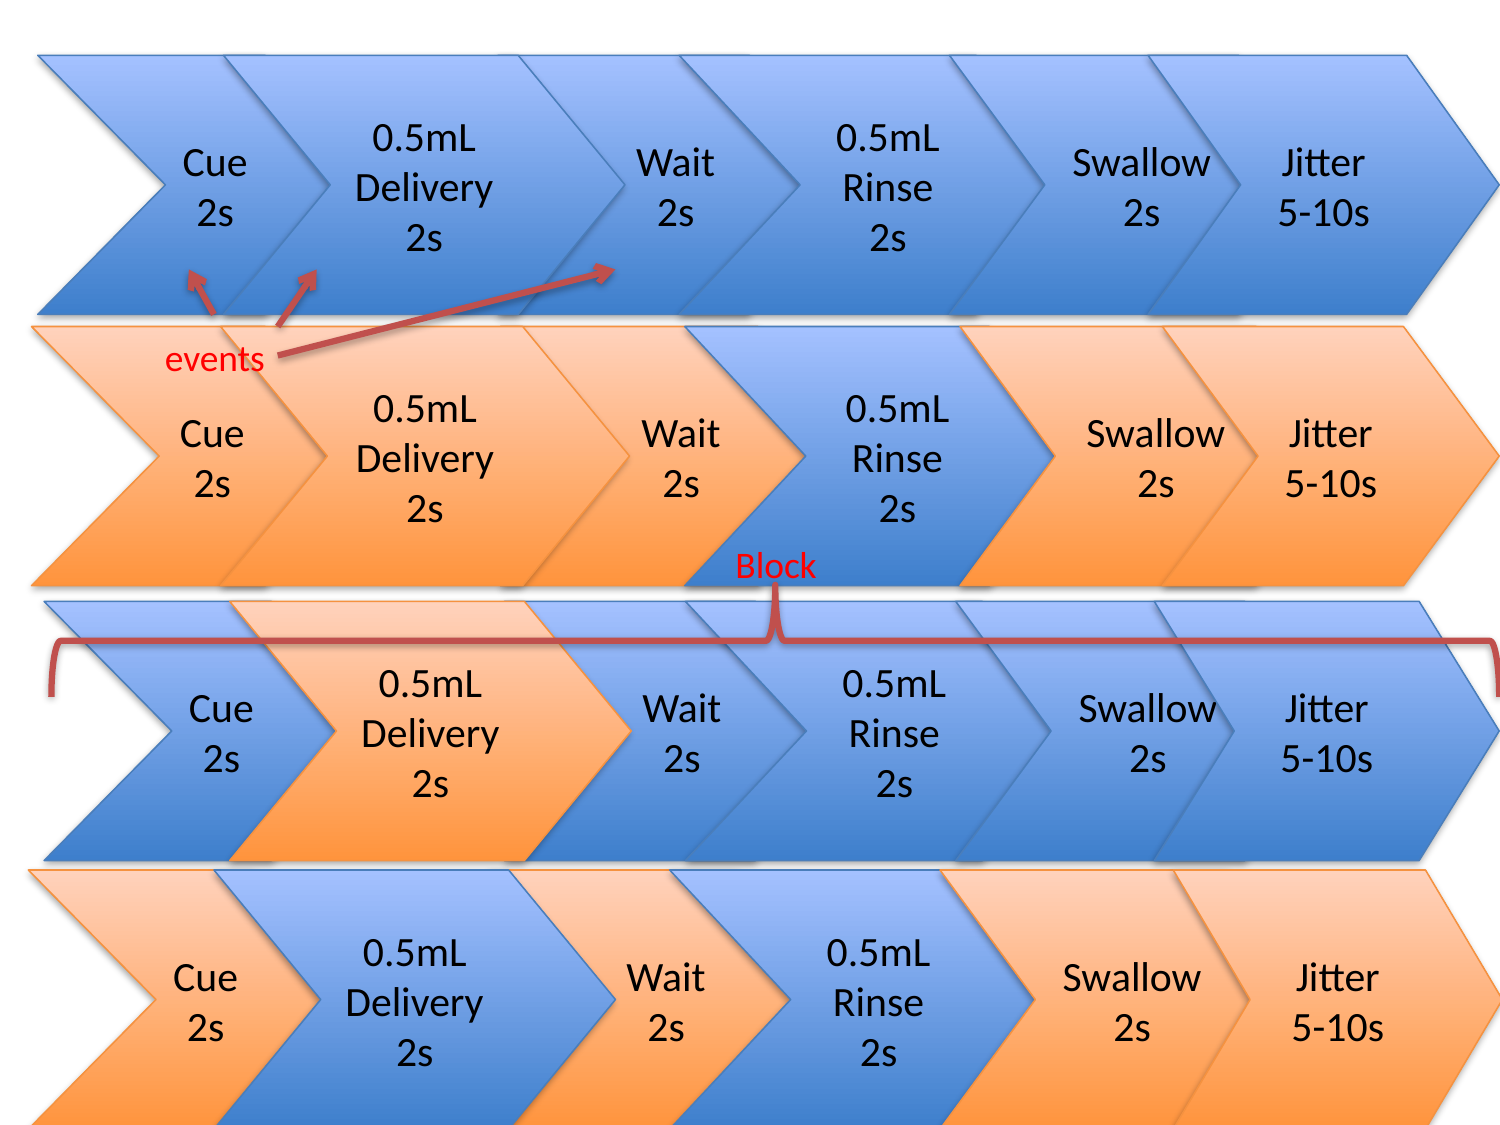

Cue
2s
0.5mL
Delivery
2s
Wait
2s
0.5mL
Rinse
2s
Swallow
2s
Jitter
5-10s
Cue
2s
0.5mL
Delivery
2s
Wait
2s
0.5mL
Rinse
2s
Swallow
2s
Jitter
5-10s
events
Block
Cue
2s
0.5mL
Delivery
2s
Wait
2s
0.5mL
Rinse
2s
Swallow
2s
Jitter
5-10s
Cue
2s
0.5mL
Delivery
2s
Wait
2s
0.5mL
Rinse
2s
Swallow
2s
Jitter
5-10s